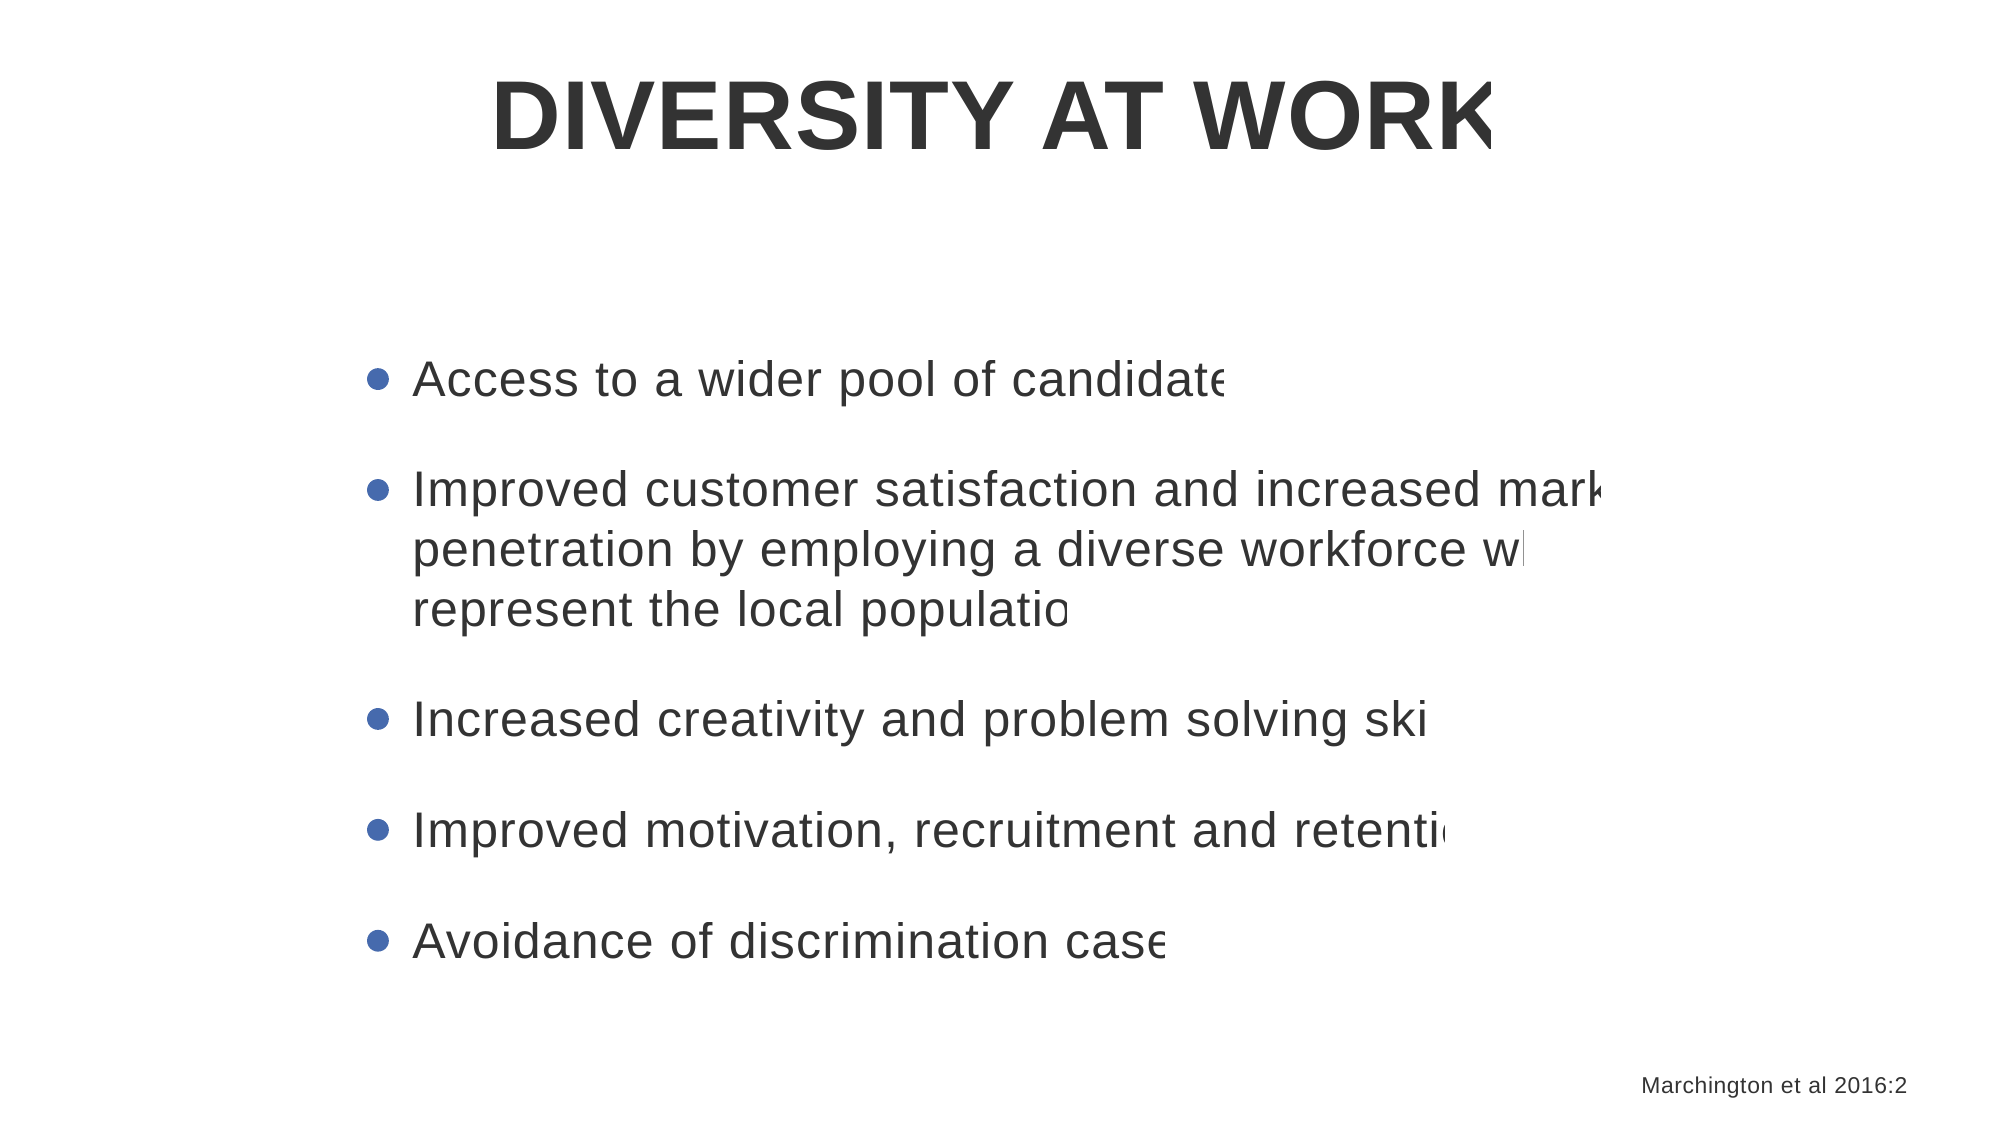

diversity at work
Access to a wider pool of candidates

Improved customer satisfaction and increased market
penetration by employing a diverse workforce who
represent the local population

Increased creativity and problem solving skills

Improved motivation, recruitment and retention

Avoidance of discrimination cases

Marchington et al 2016:23